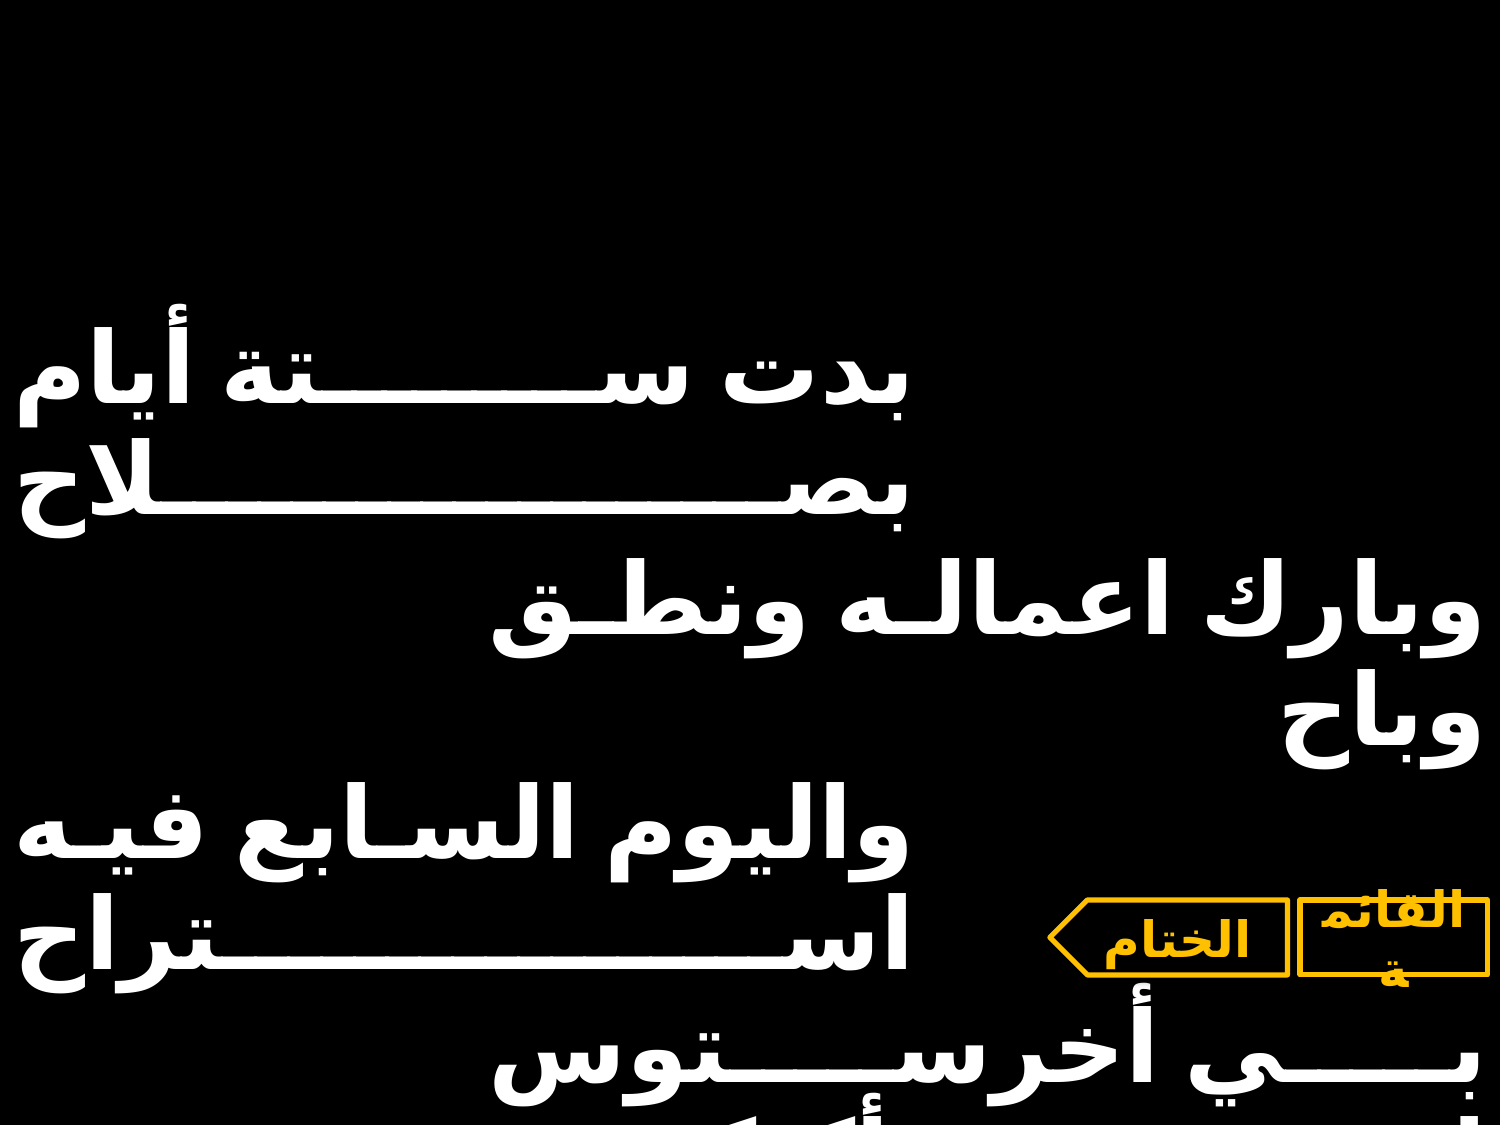

| بدت ستة أيام بصلاح |  |  |
| --- | --- | --- |
|  | وبارك اعماله ونطق وباح |  |
| واليوم السابع فيه استراح |  |  |
|  | بي أخرستوس انيستي أكنكرون |  |
الختام
القائمة